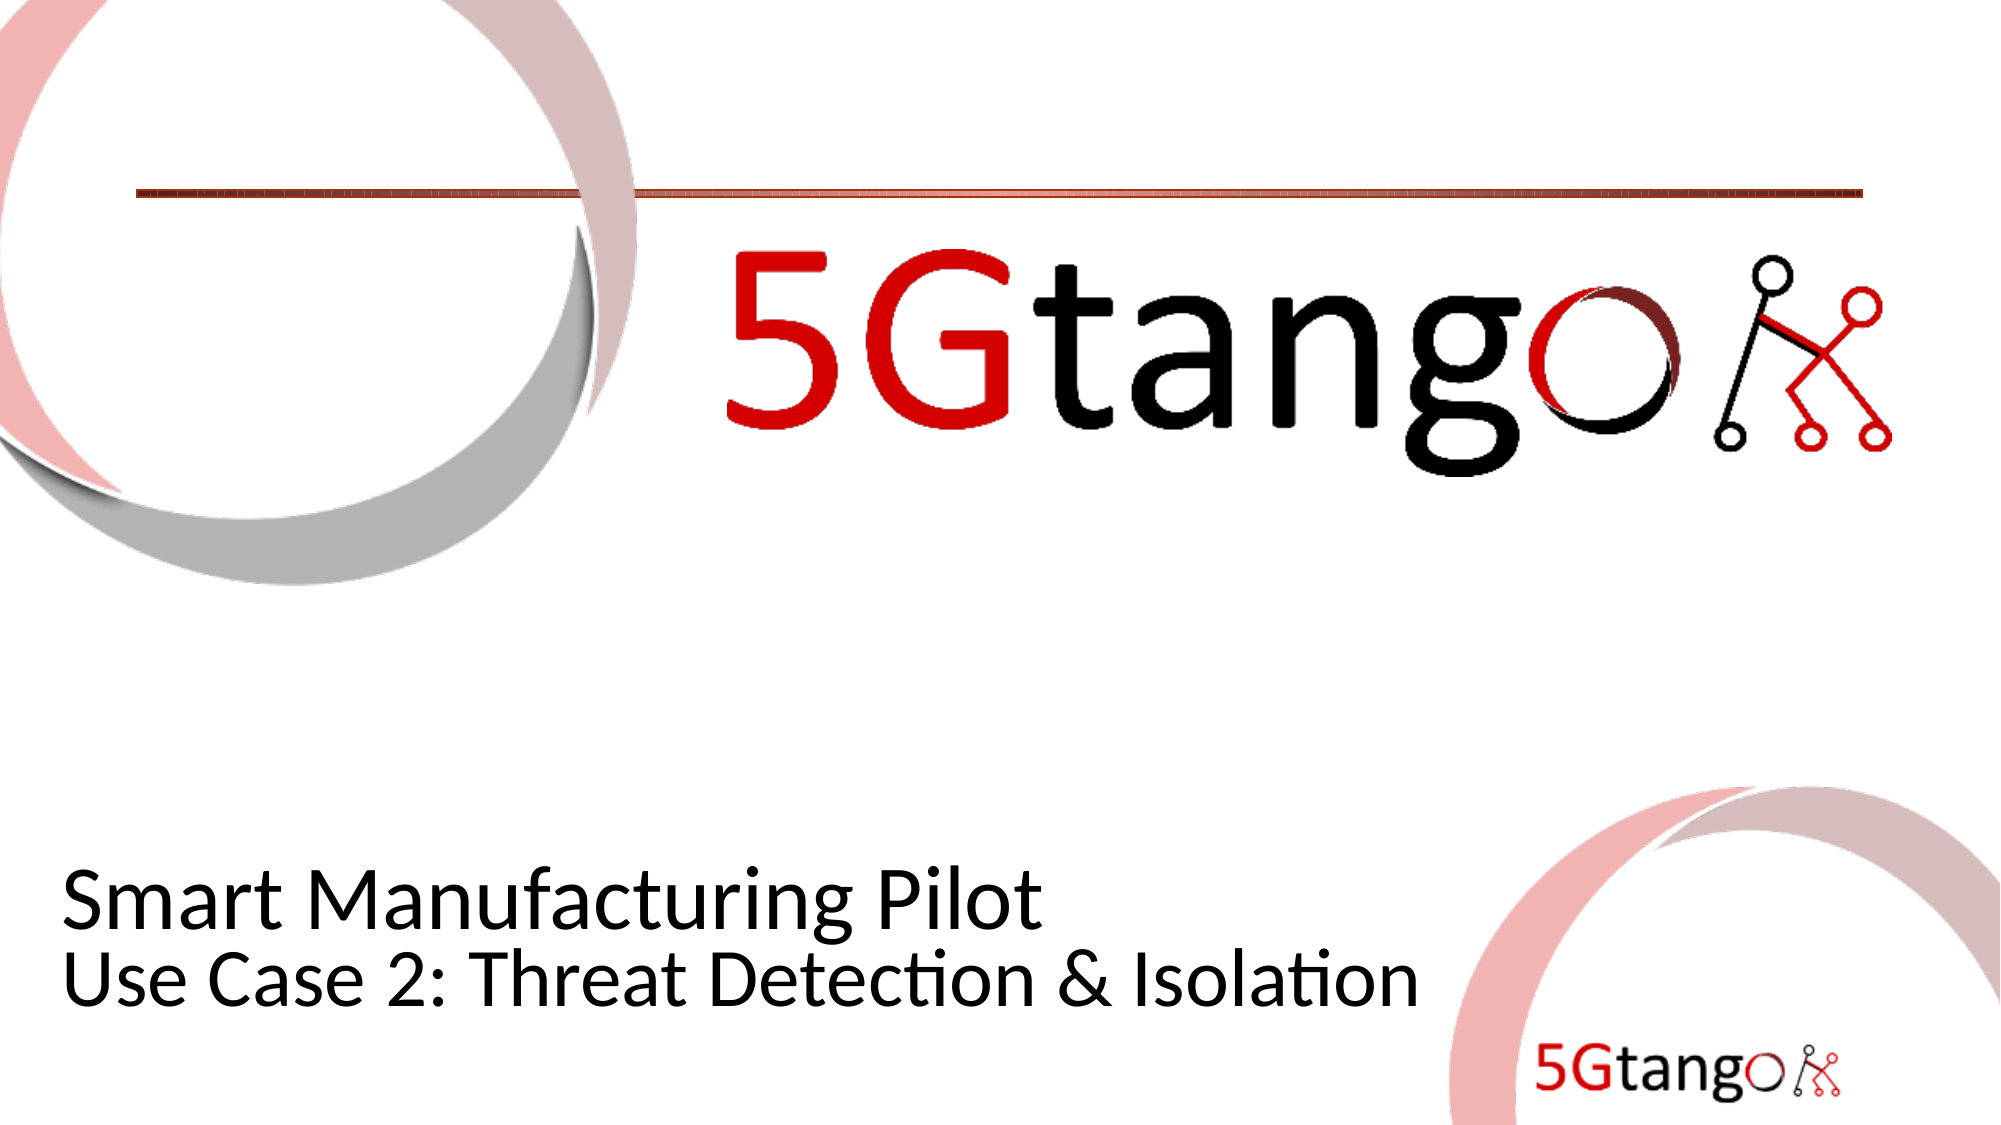

# Smart Manufacturing Pilot Use Case 2: Threat Detection & Isolation